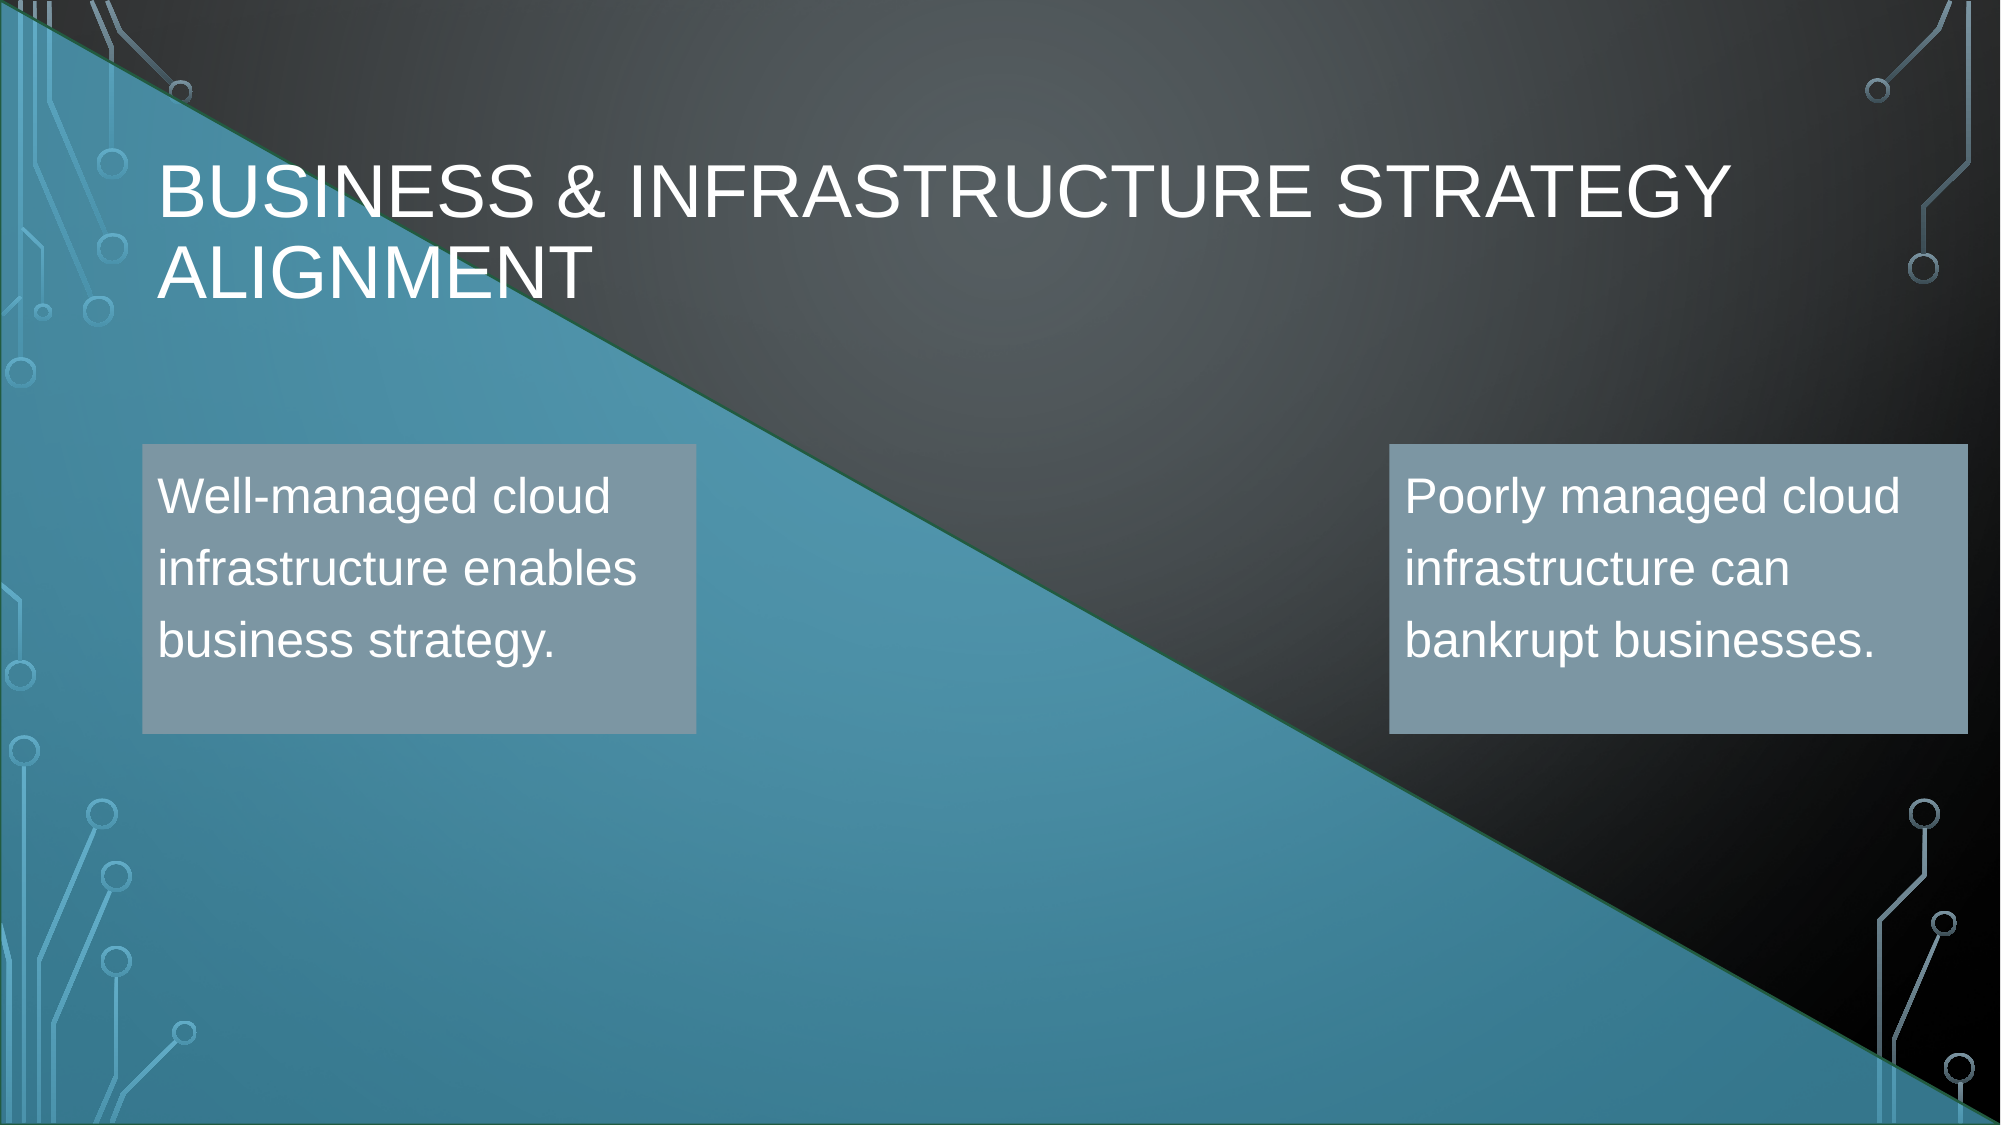

# Business & Infrastructure Strategy Alignment
Well-managed cloud infrastructure enables business strategy.
Poorly managed cloud infrastructure can bankrupt businesses.